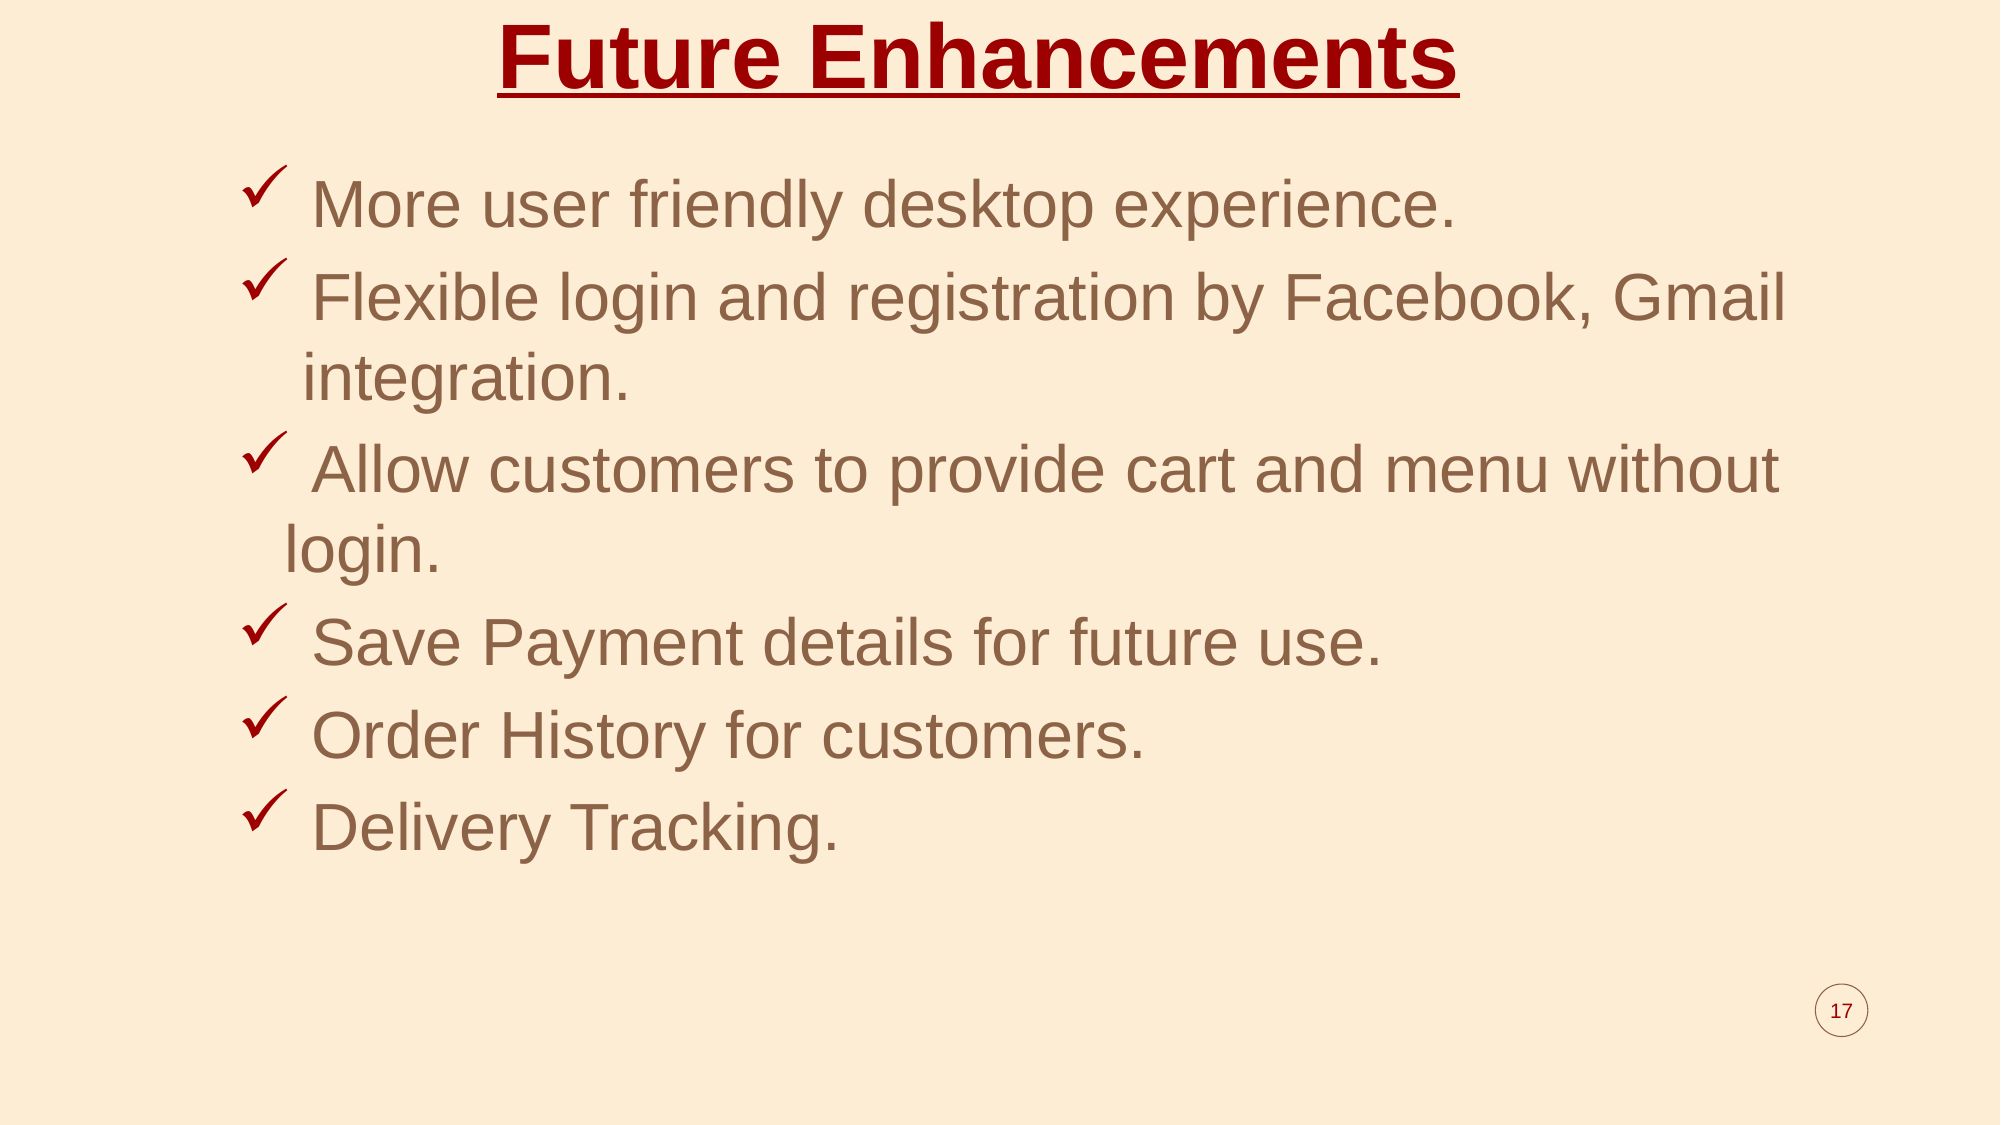

# Future Enhancements
 More user friendly desktop experience.
 Flexible login and registration by Facebook, Gmail  integration.
 Allow customers to provide cart and menu without login.
 Save Payment details for future use.
 Order History for customers.
 Delivery Tracking.
17